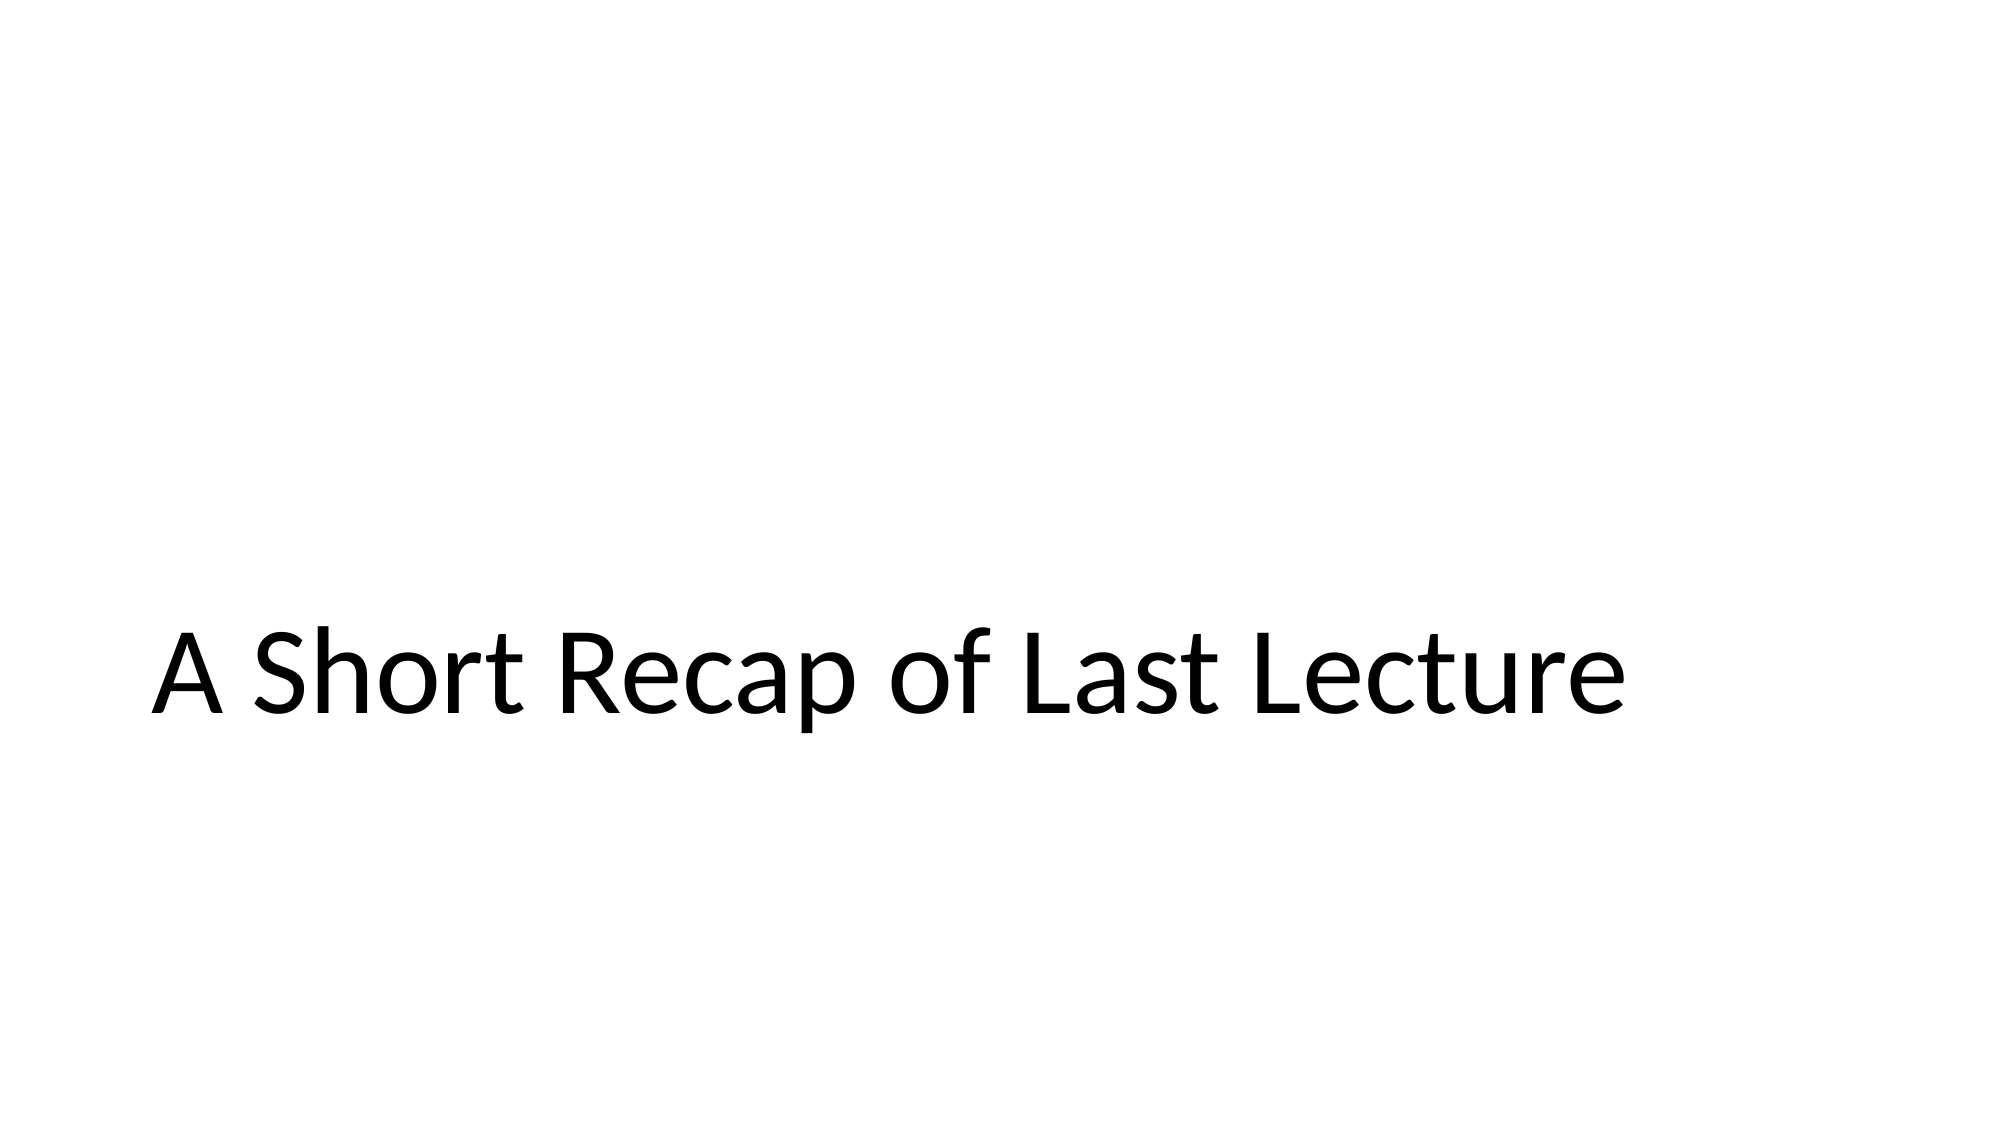

# A Short Recap of Last Lecture